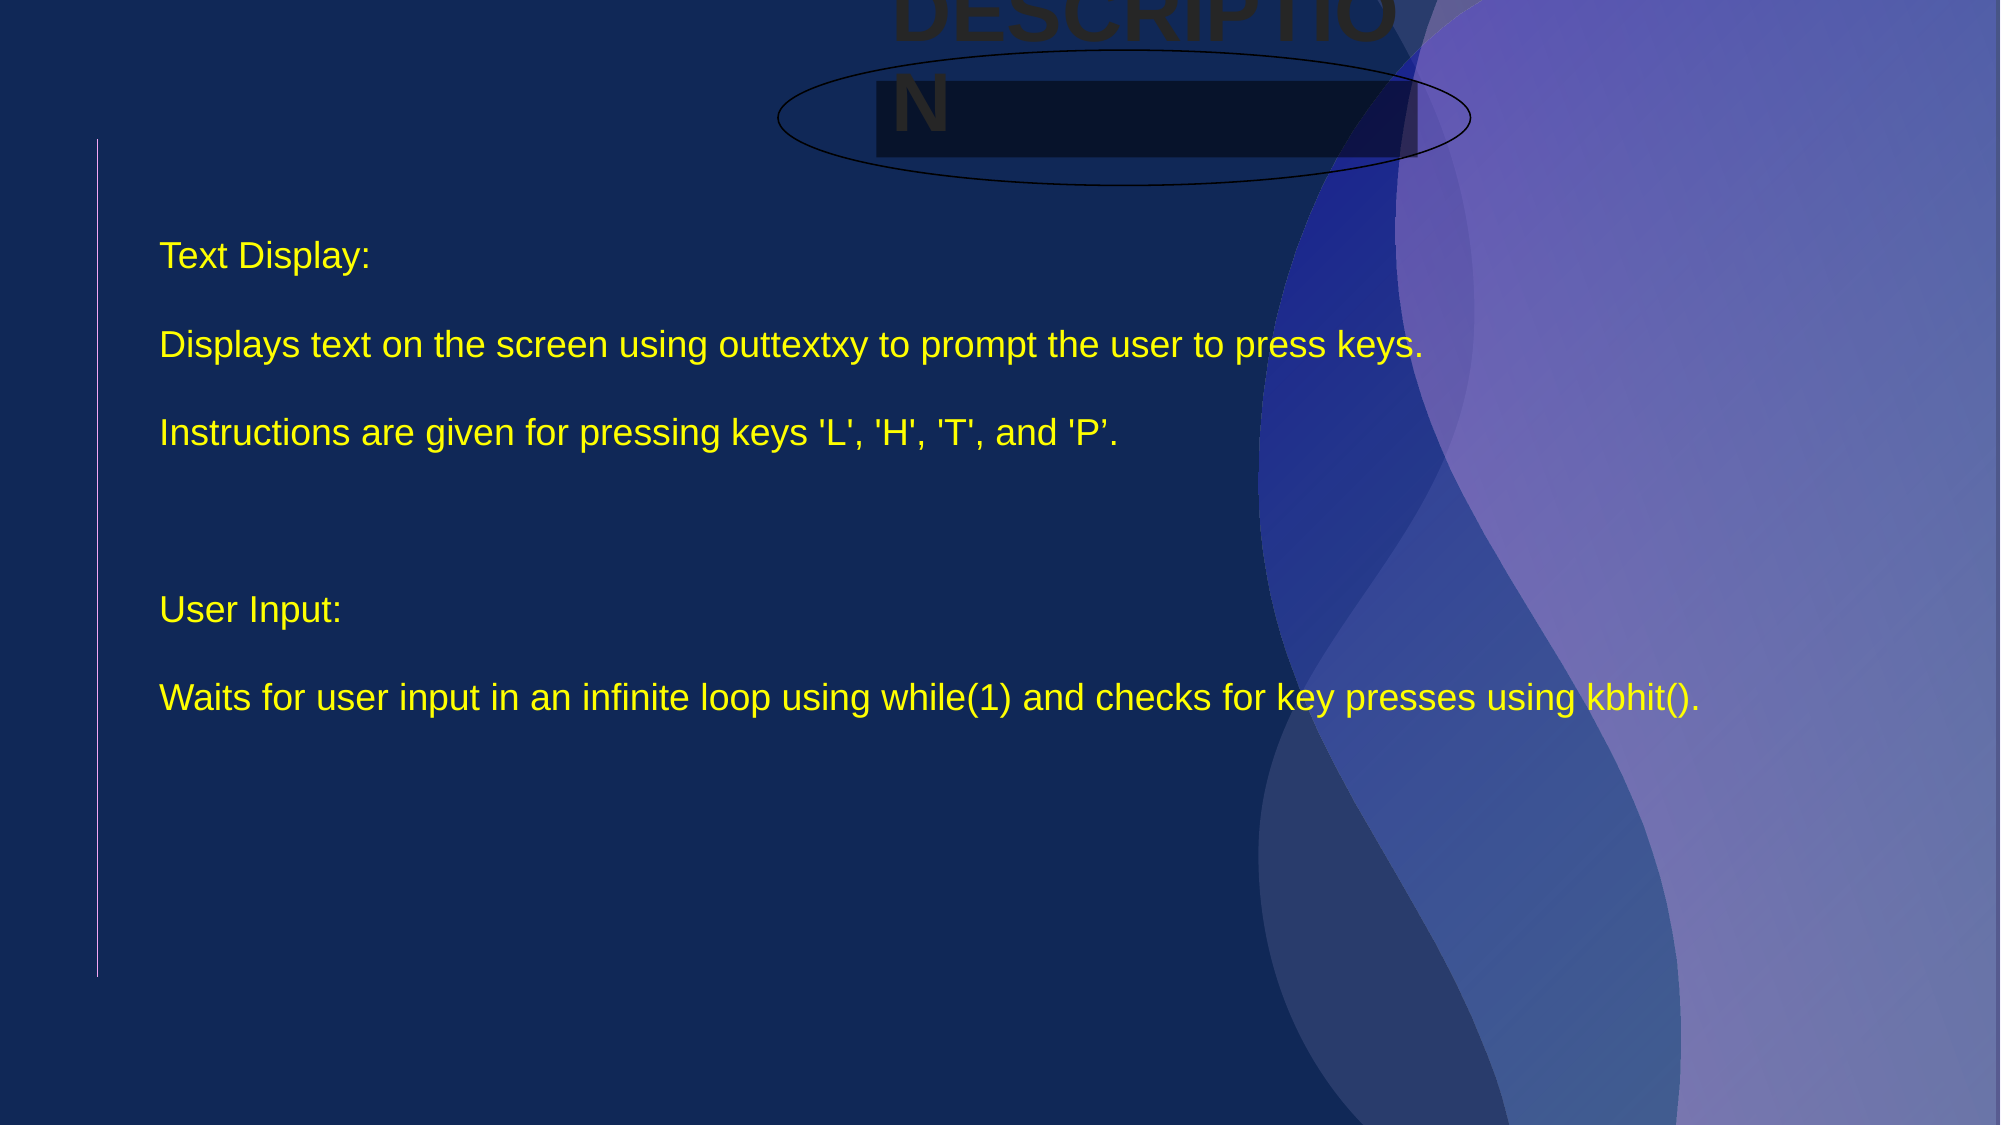

# DESCRIPTION
Text Display:
Displays text on the screen using outtextxy to prompt the user to press keys.
Instructions are given for pressing keys 'L', 'H', 'T', and 'P’.

User Input:
Waits for user input in an infinite loop using while(1) and checks for key presses using kbhit().